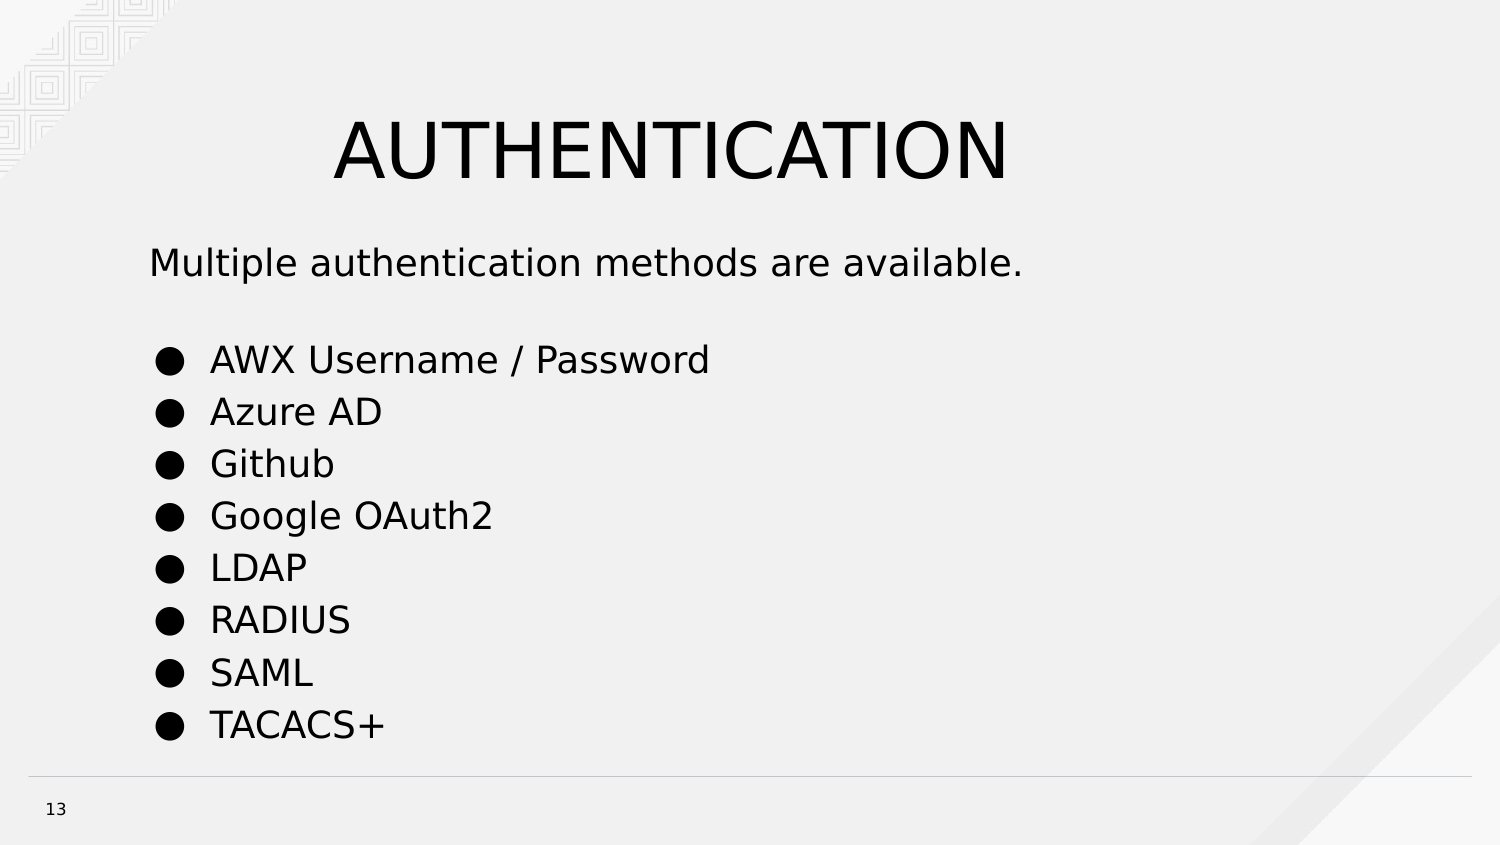

# AUTHENTICATION
 Multiple authentication methods are available.

AWX Username / Password
Azure AD
Github
Google OAuth2
LDAP
RADIUS
SAML
TACACS+
13